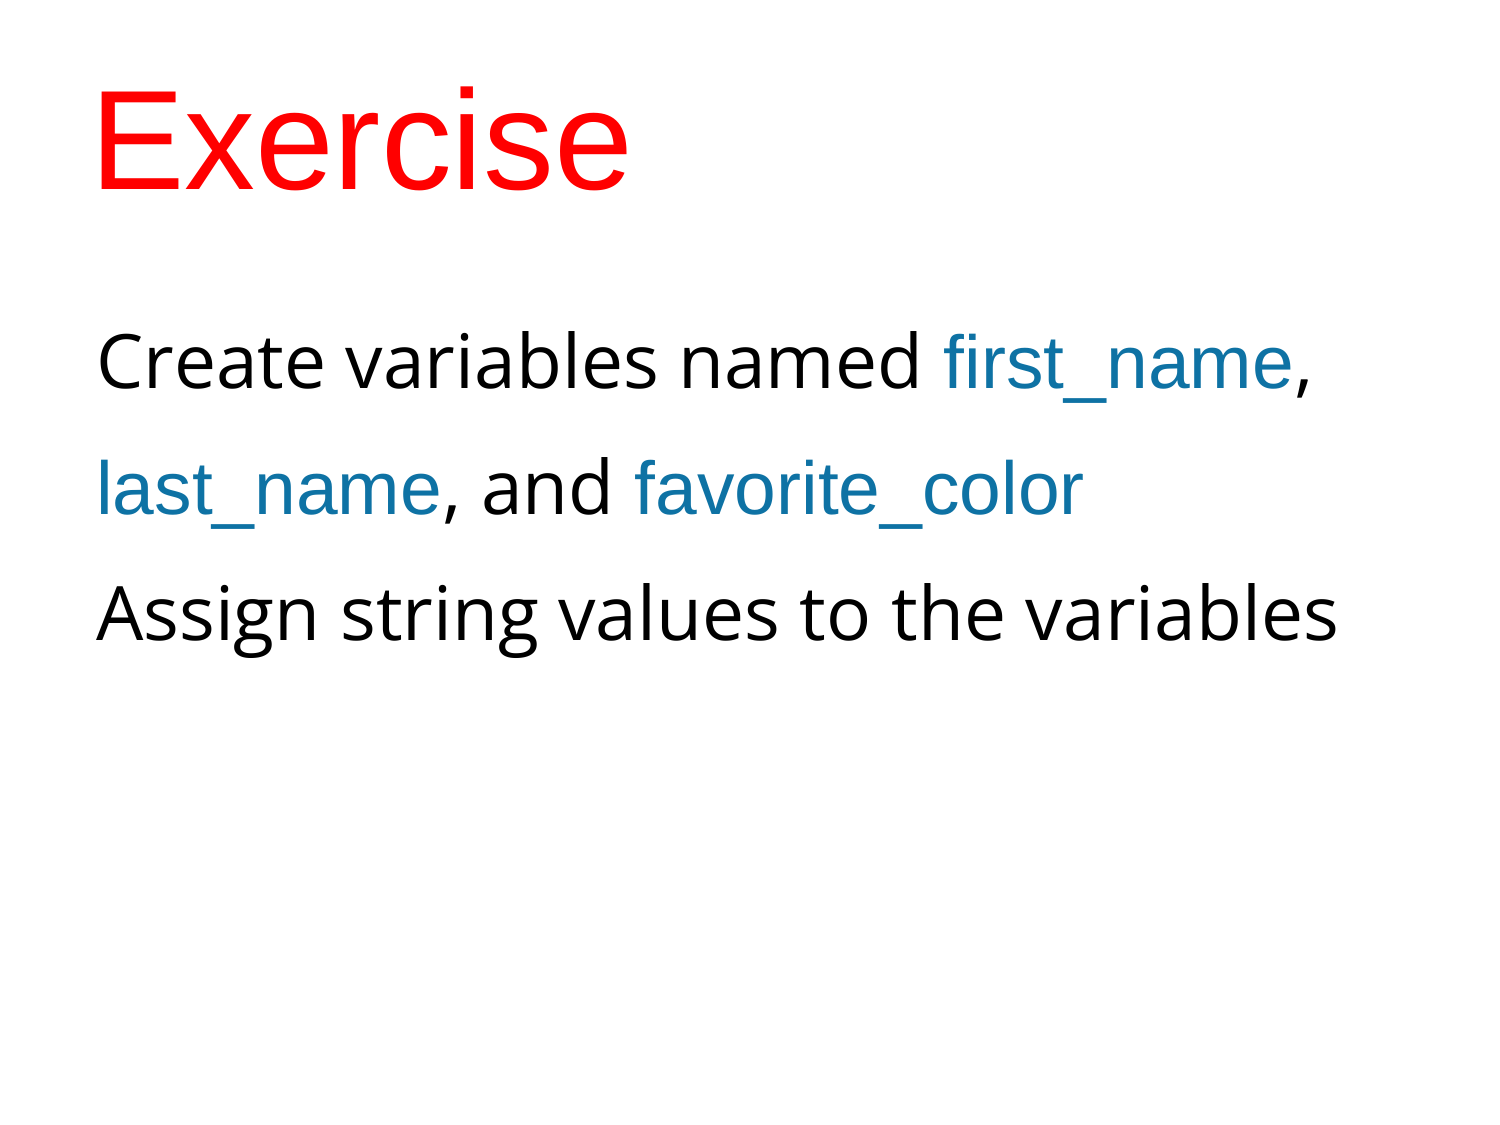

# Exercise
Create variables named first_name, last_name, and favorite_color
Assign string values to the variables